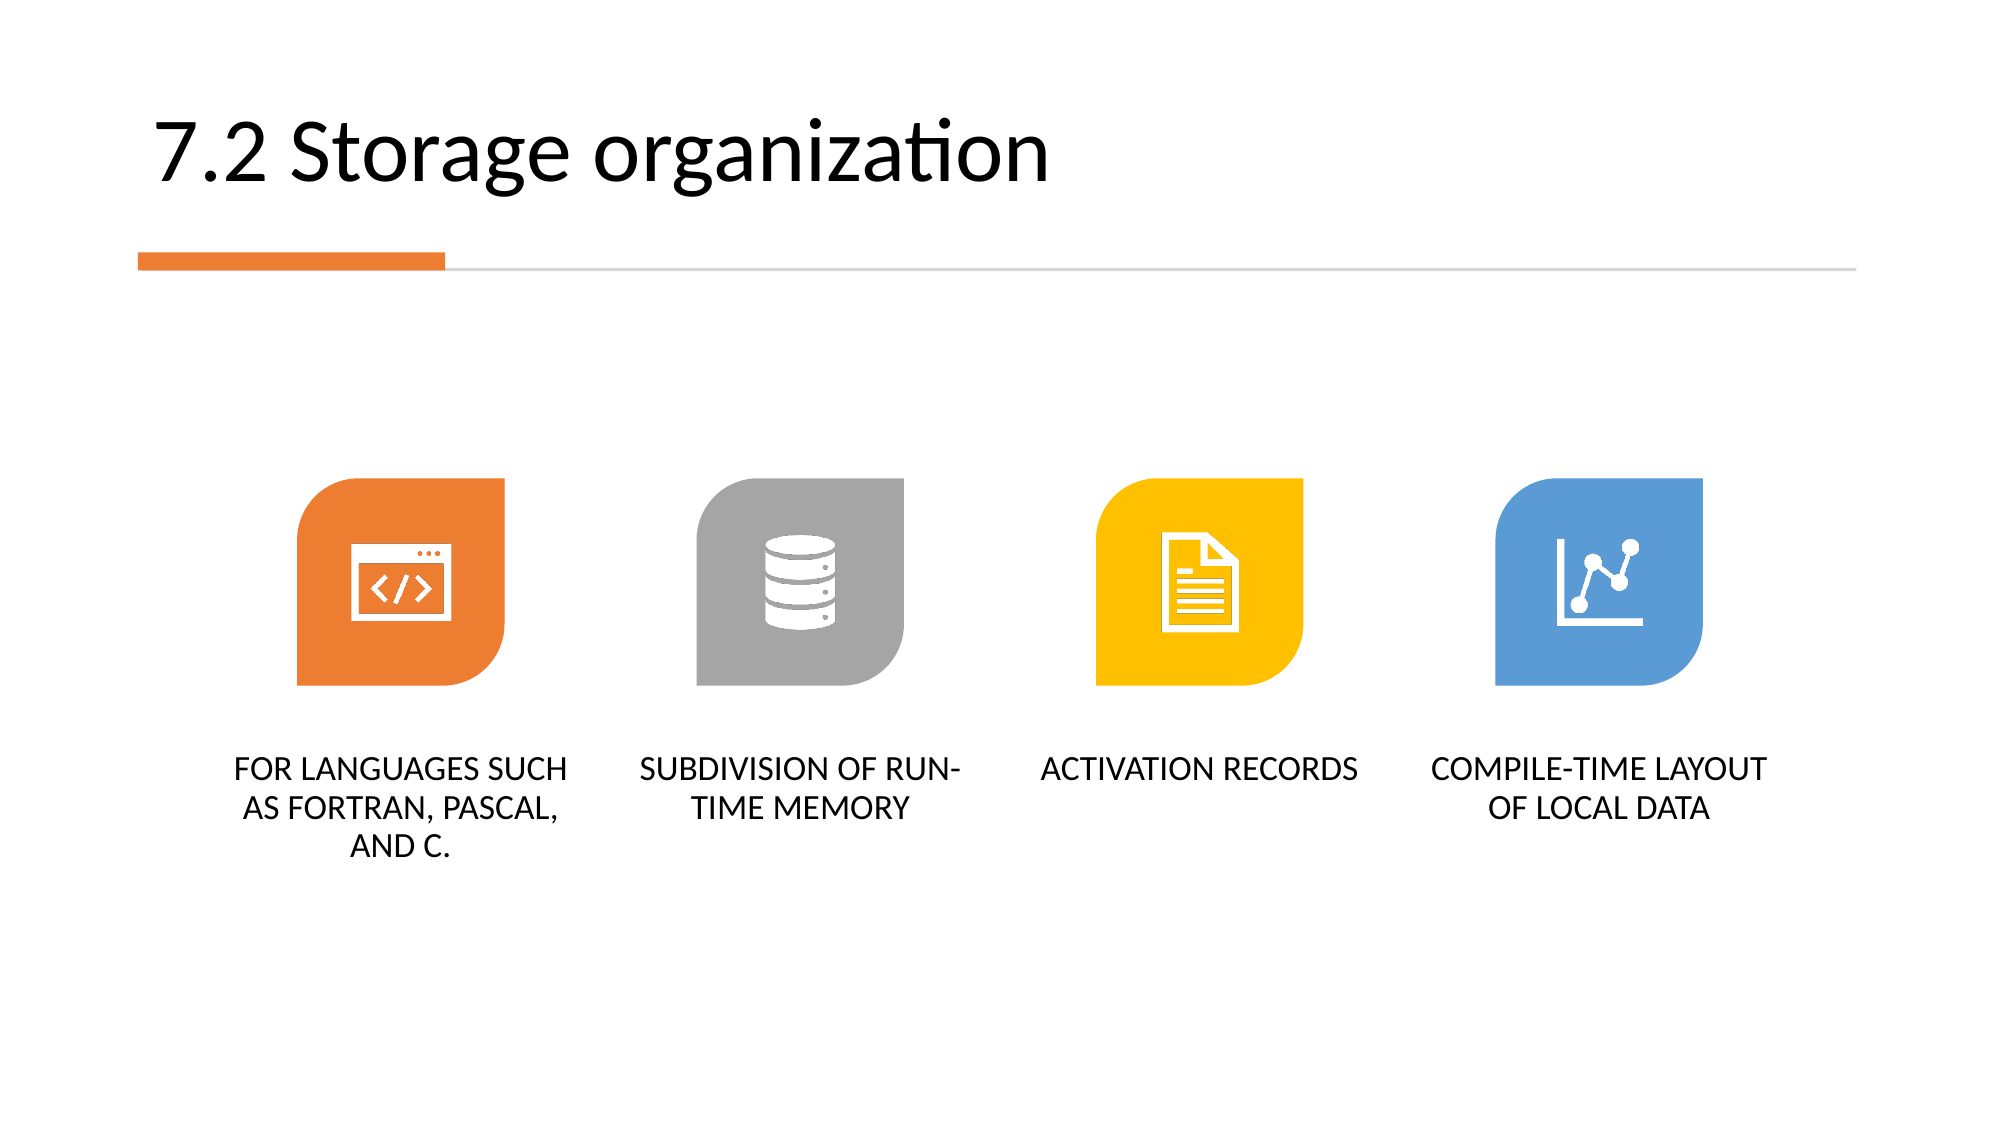

# 7.2 Storage organization

For languages such as Fortran, Pascal, and C.
Subdivision of Run-Time memory
Activation Records
Compile-time layout of local data